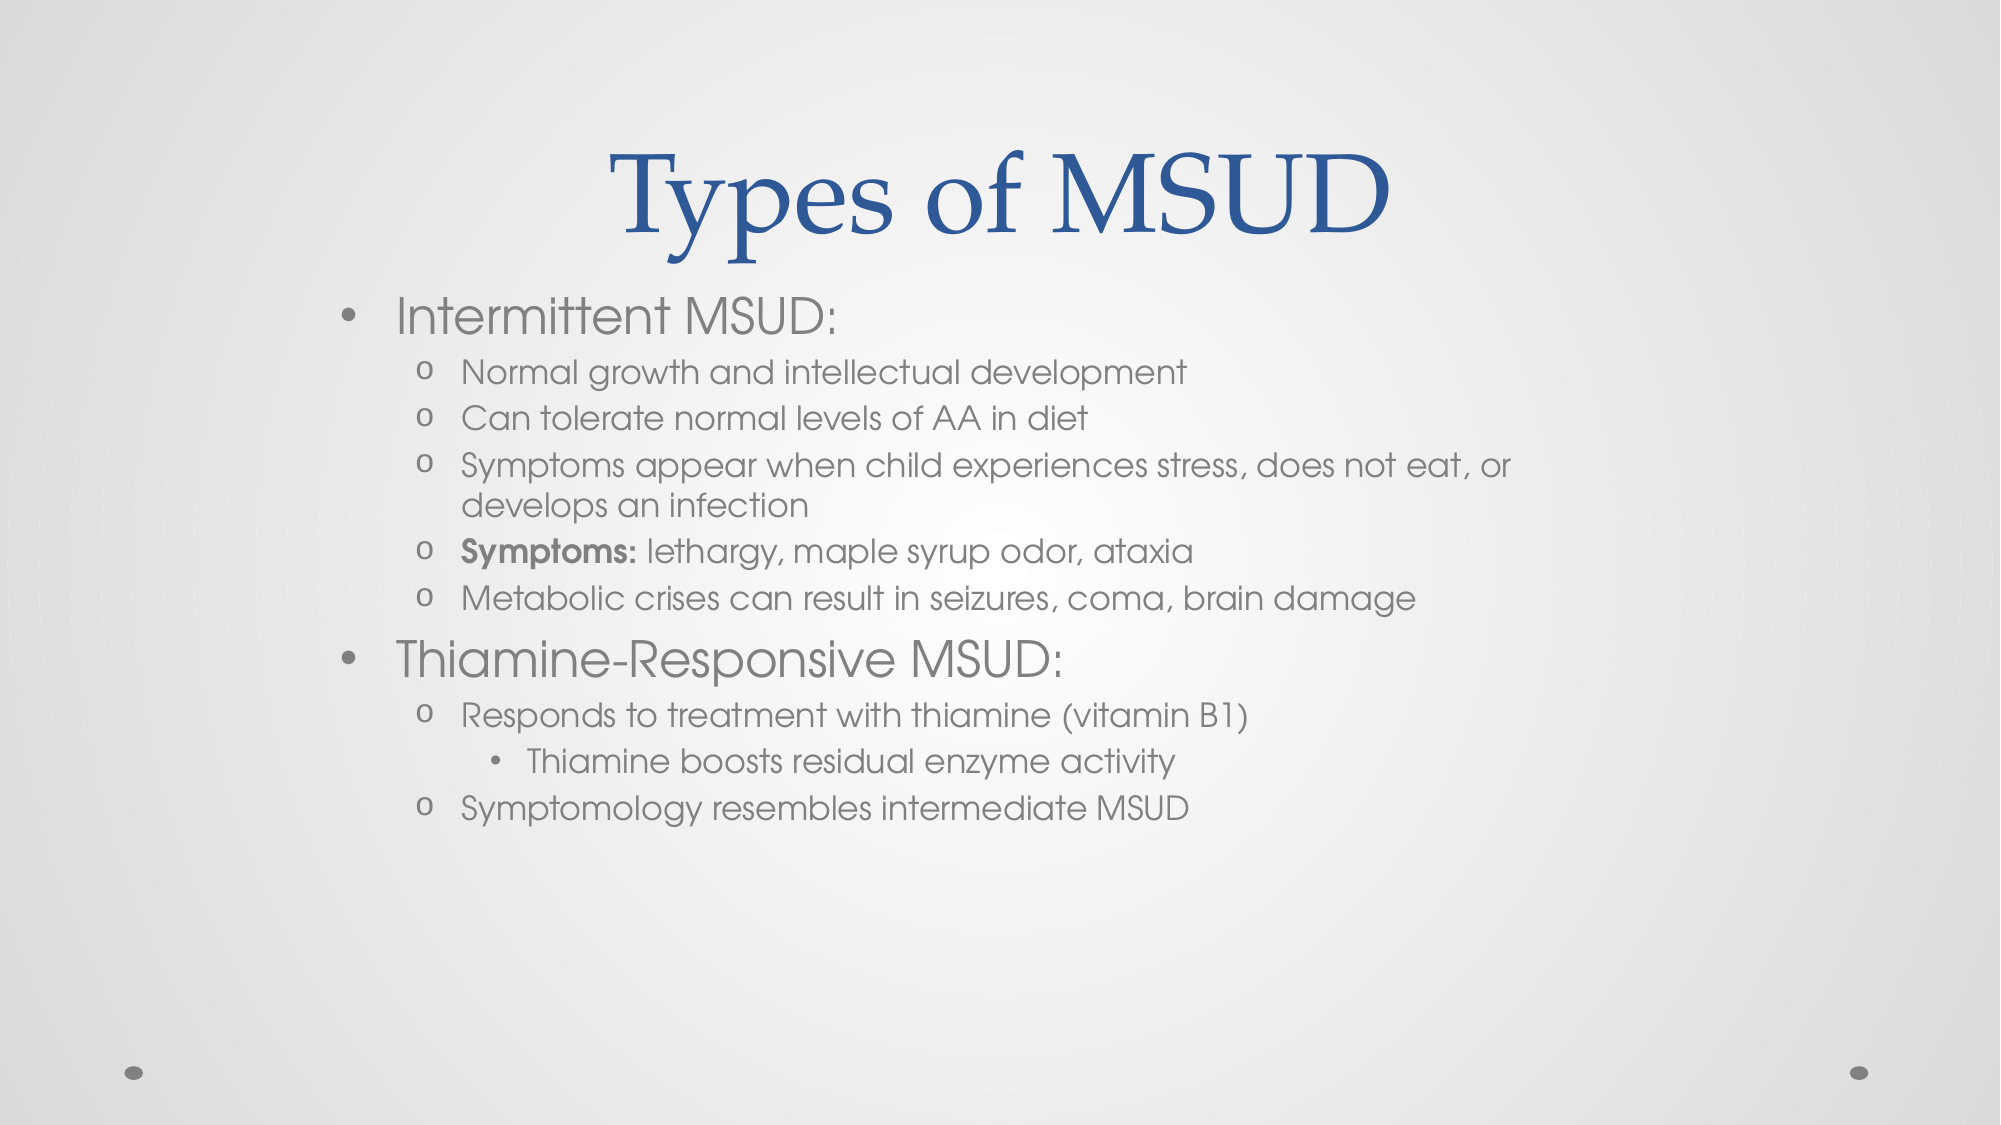

# Types of MSUD
Intermittent MSUD:
Normal growth and intellectual development
Can tolerate normal levels of AA in diet
Symptoms appear when child experiences stress, does not eat, or develops an infection
Symptoms: lethargy, maple syrup odor, ataxia
Metabolic crises can result in seizures, coma, brain damage
Thiamine-Responsive MSUD:
Responds to treatment with thiamine (vitamin B1)
Thiamine boosts residual enzyme activity
Symptomology resembles intermediate MSUD